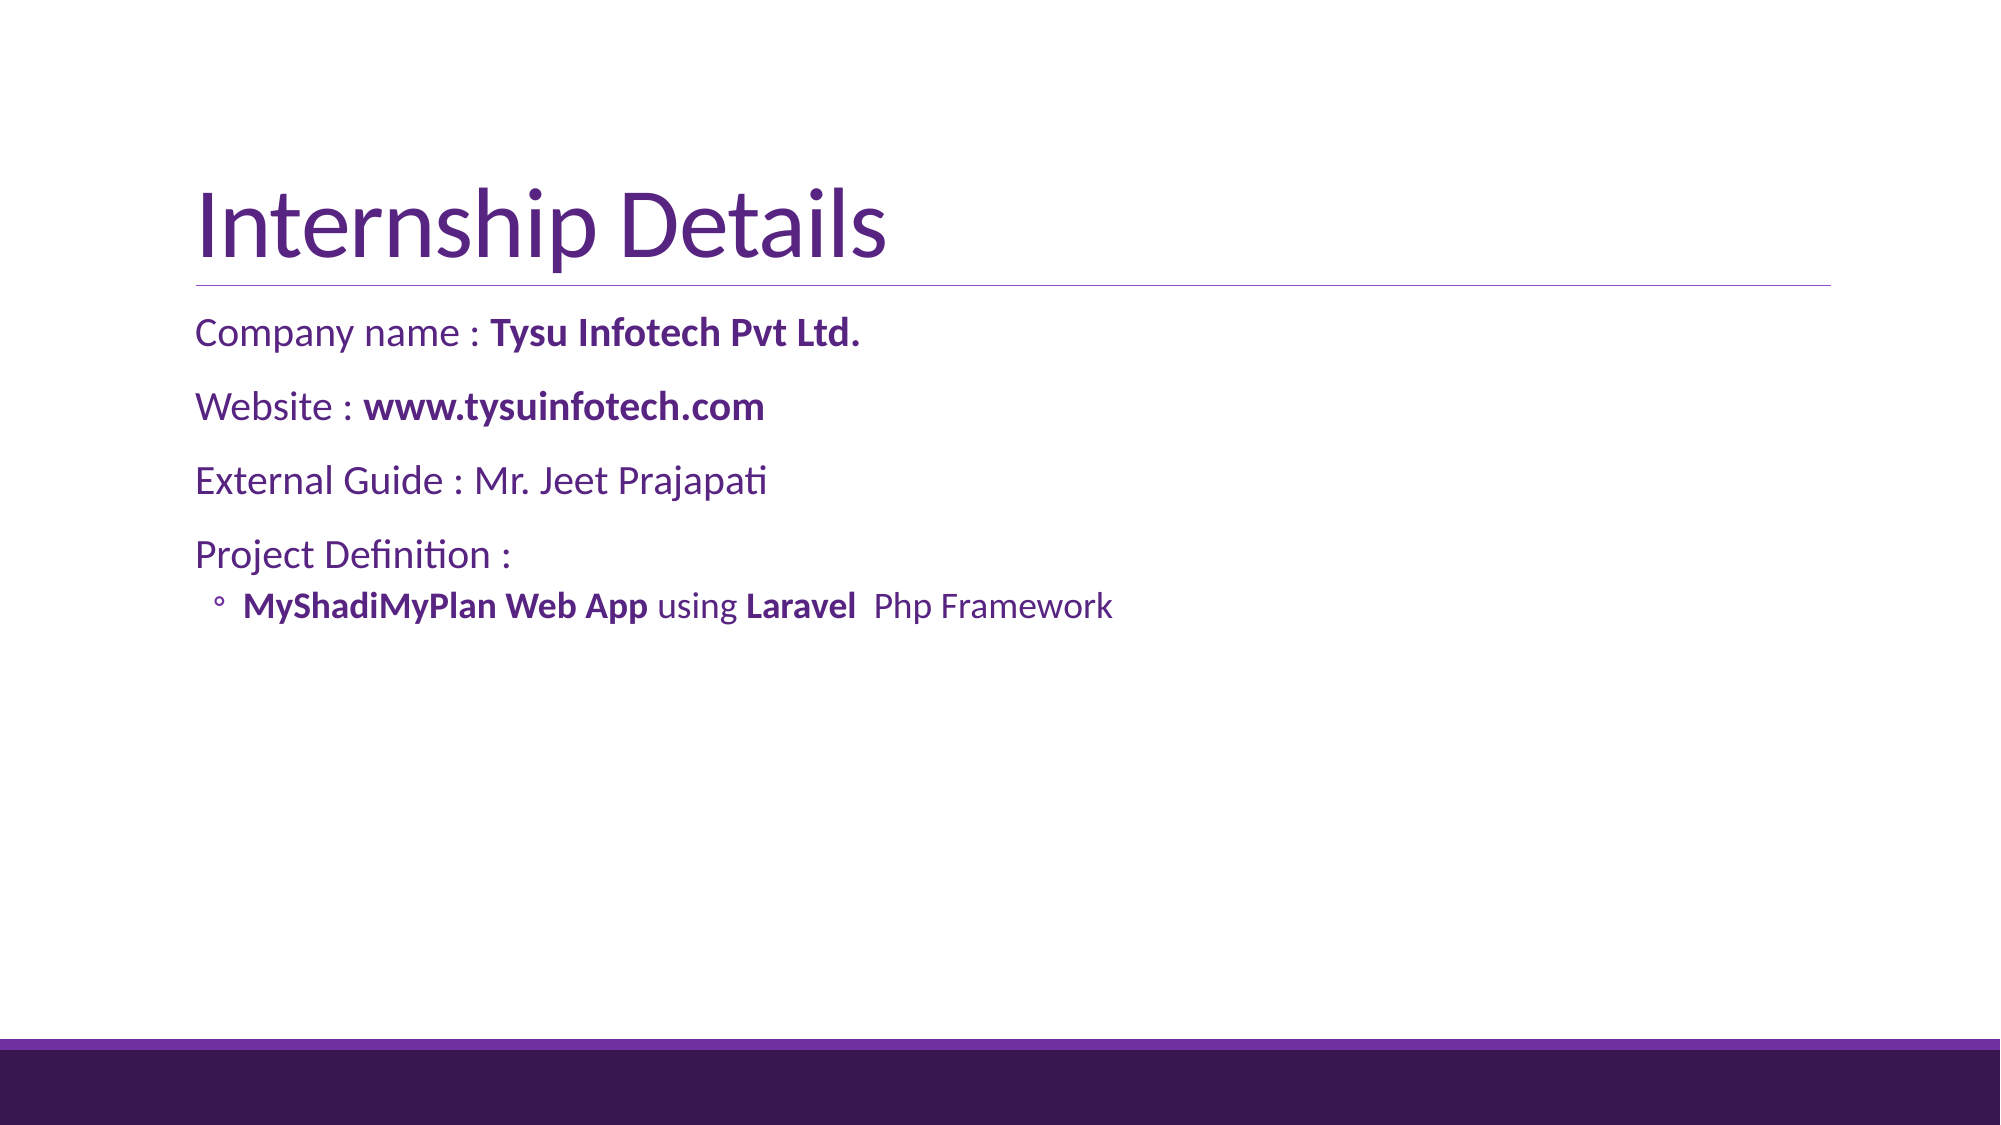

# Internship Details
Company name : Tysu Infotech Pvt Ltd.
Website : www.tysuinfotech.com
External Guide : Mr. Jeet Prajapati
Project Definition :
MyShadiMyPlan Web App using Laravel  Php Framework